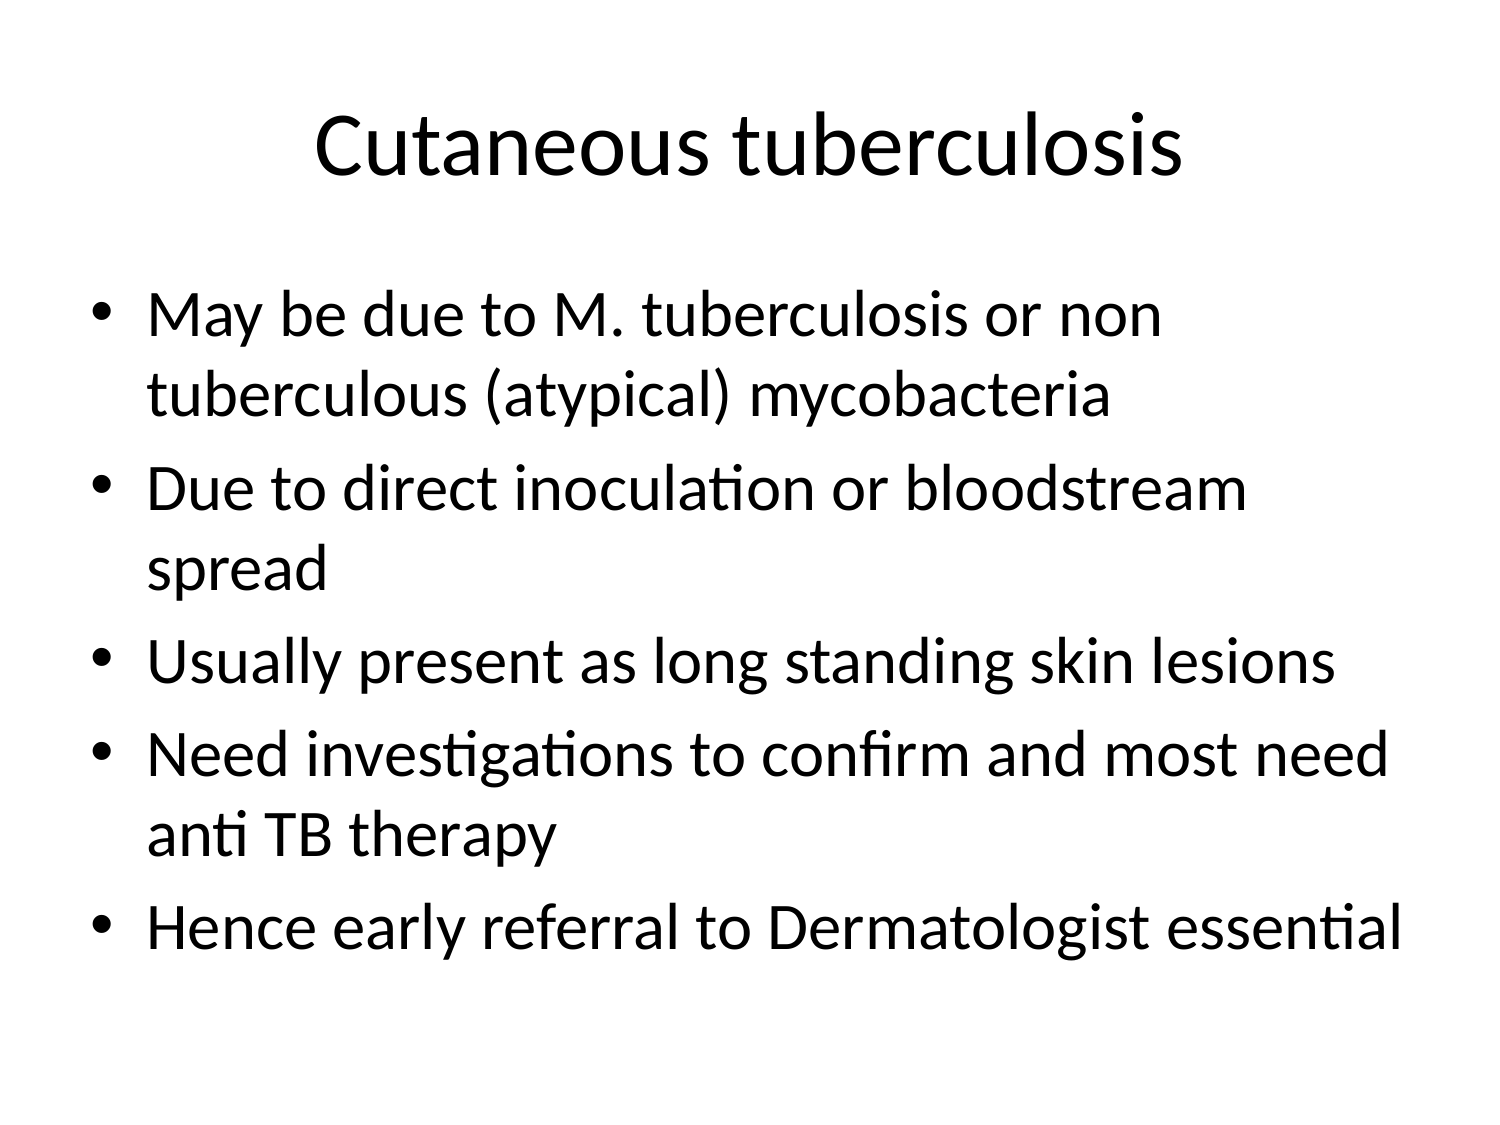

# Cutaneous tuberculosis
May be due to M. tuberculosis or non tuberculous (atypical) mycobacteria
Due to direct inoculation or bloodstream spread
Usually present as long standing skin lesions
Need investigations to confirm and most need anti TB therapy
Hence early referral to Dermatologist essential